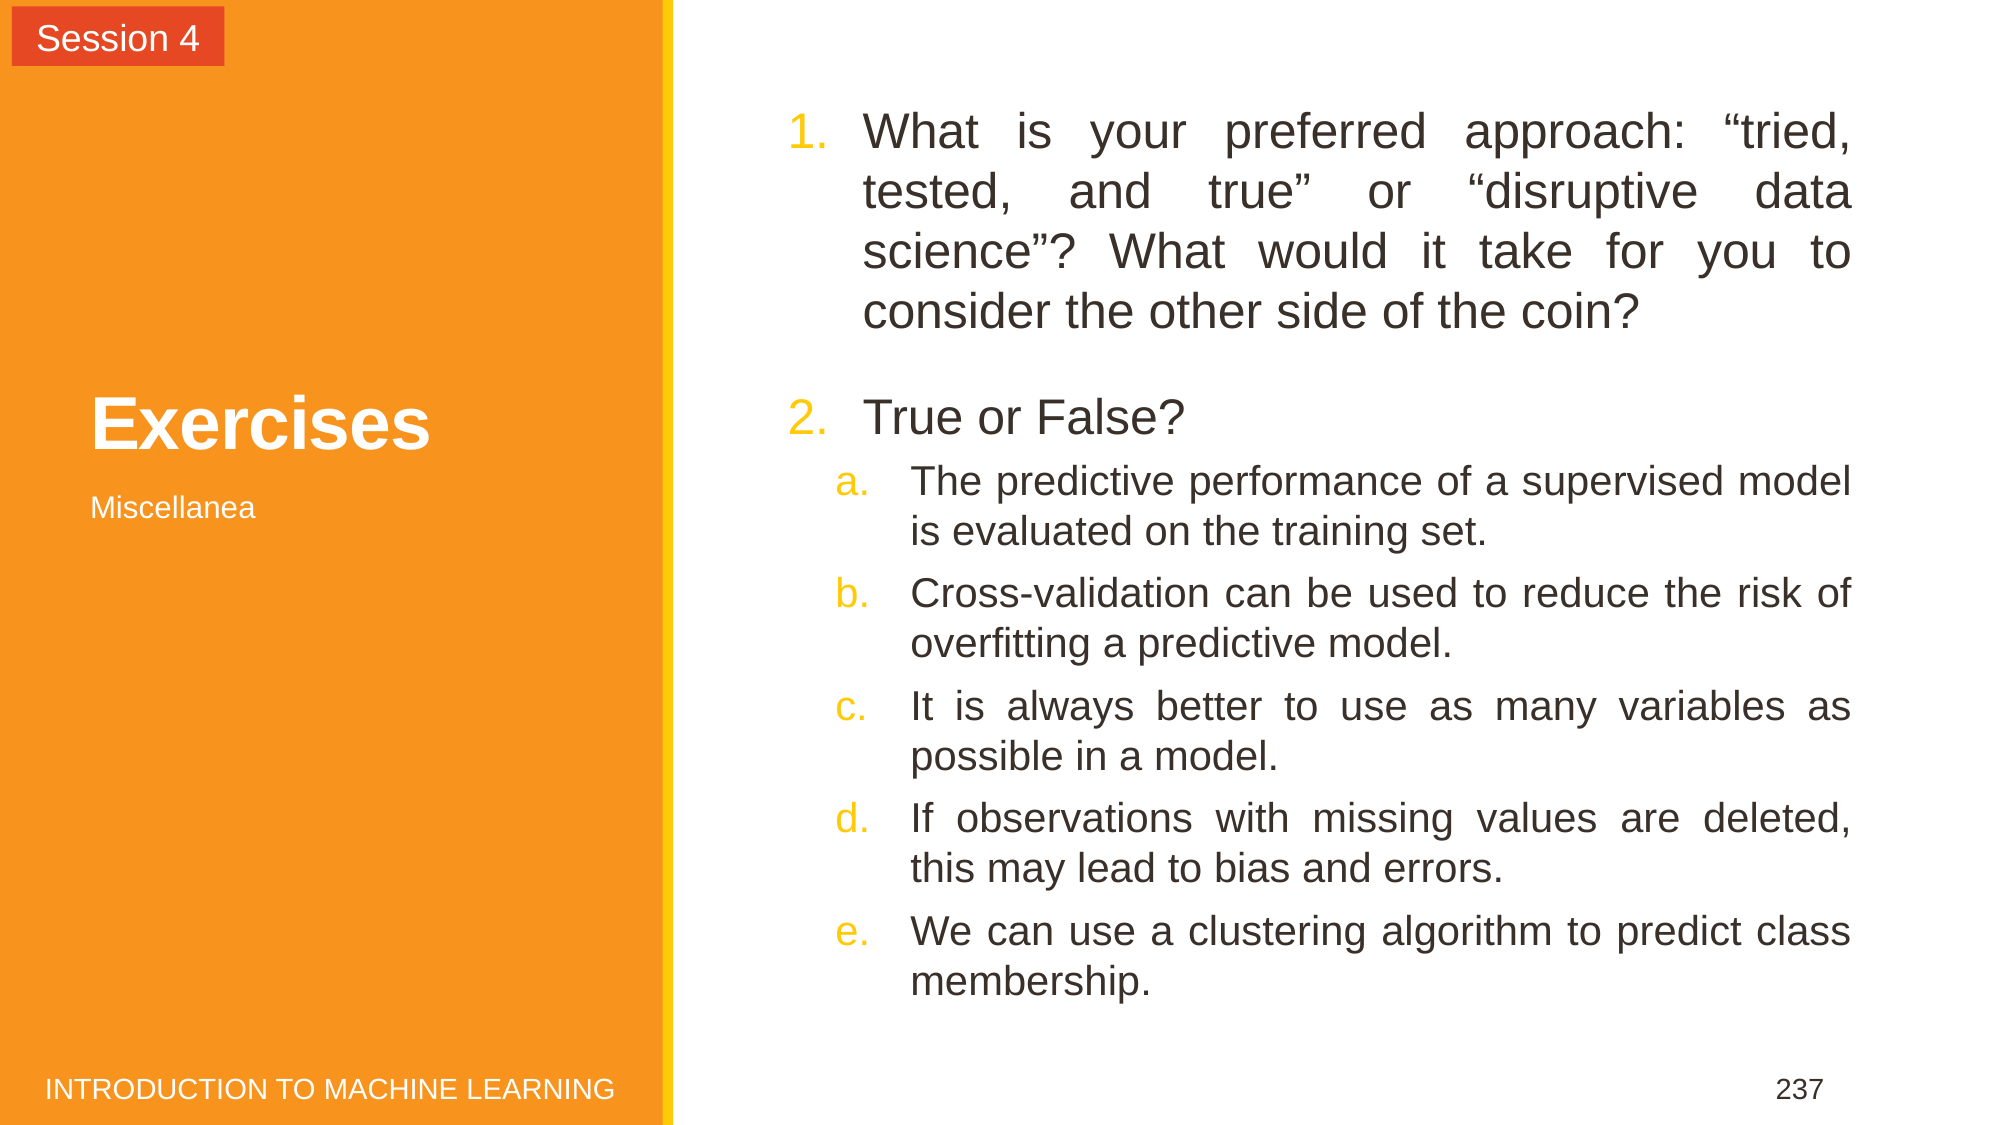

Session 4
# Exercises
What is your preferred approach: “tried, tested, and true” or “disruptive data science”? What would it take for you to consider the other side of the coin?
True or False?
The predictive performance of a supervised model is evaluated on the training set.
Cross-validation can be used to reduce the risk of overfitting a predictive model.
It is always better to use as many variables as possible in a model.
If observations with missing values are deleted, this may lead to bias and errors.
We can use a clustering algorithm to predict class membership.

Miscellanea
INTRODUCTION TO MACHINE LEARNING
237